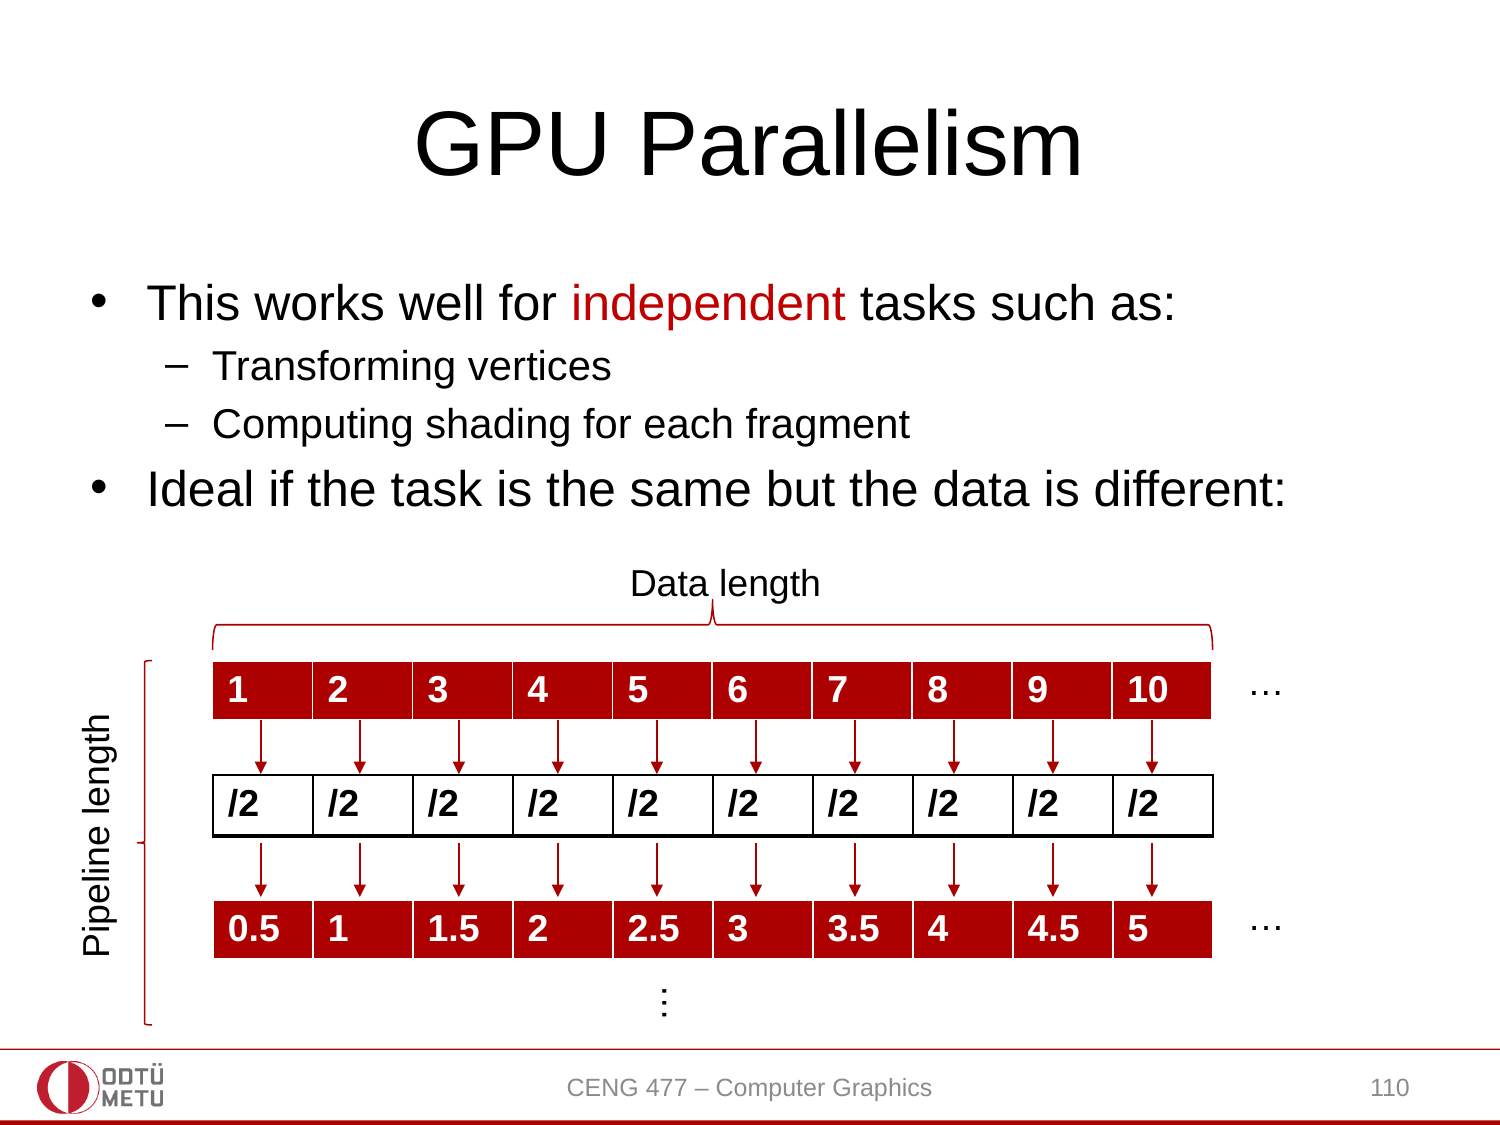

# GPU Parallelism

This works well for independent tasks such as:
Transforming vertices
Computing shading for each fragment
Ideal if the task is the same but the data is different:
Data length
…

| 1 | 2 | 3 | 4 | 5 | 6 | 7 | 8 | 9 | 10 |
| --- | --- | --- | --- | --- | --- | --- | --- | --- | --- |
| /2 | /2 | /2 | /2 | /2 | /2 | /2 | /2 | /2 | /2 |
| --- | --- | --- | --- | --- | --- | --- | --- | --- | --- |
Pipeline length
…
| 0.5 | 1 | 1.5 | 2 | 2.5 | 3 | 3.5 | 4 | 4.5 | 5 |
| --- | --- | --- | --- | --- | --- | --- | --- | --- | --- |
…
CENG 477 – Computer Graphics
110